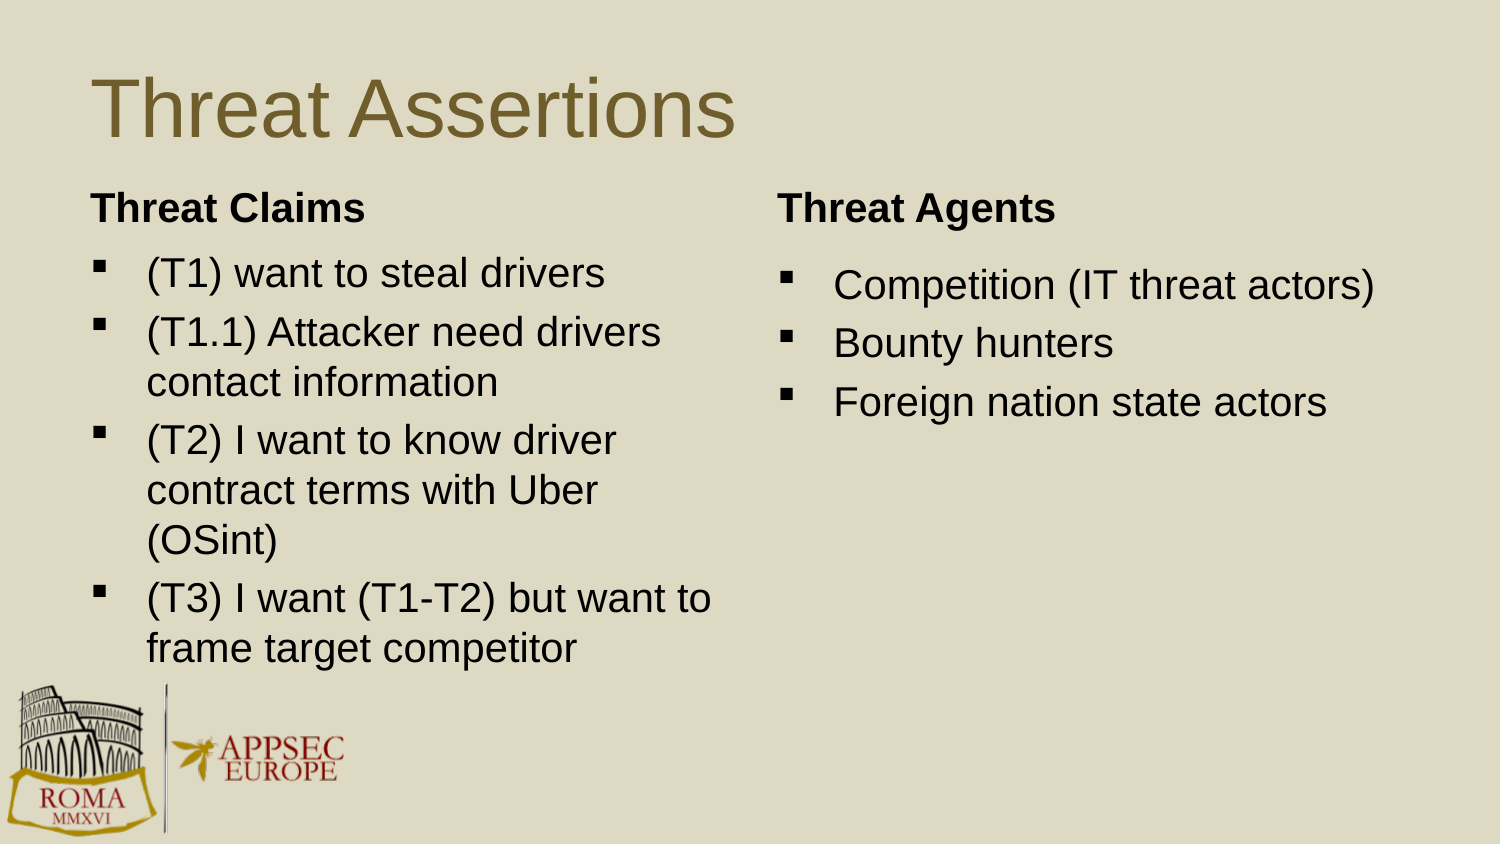

# Threat Assertions
Threat Claims
Threat Agents
(T1) want to steal drivers
(T1.1) Attacker need drivers contact information
(T2) I want to know driver contract terms with Uber (OSint)
(T3) I want (T1-T2) but want to frame target competitor
Competition (IT threat actors)
Bounty hunters
Foreign nation state actors